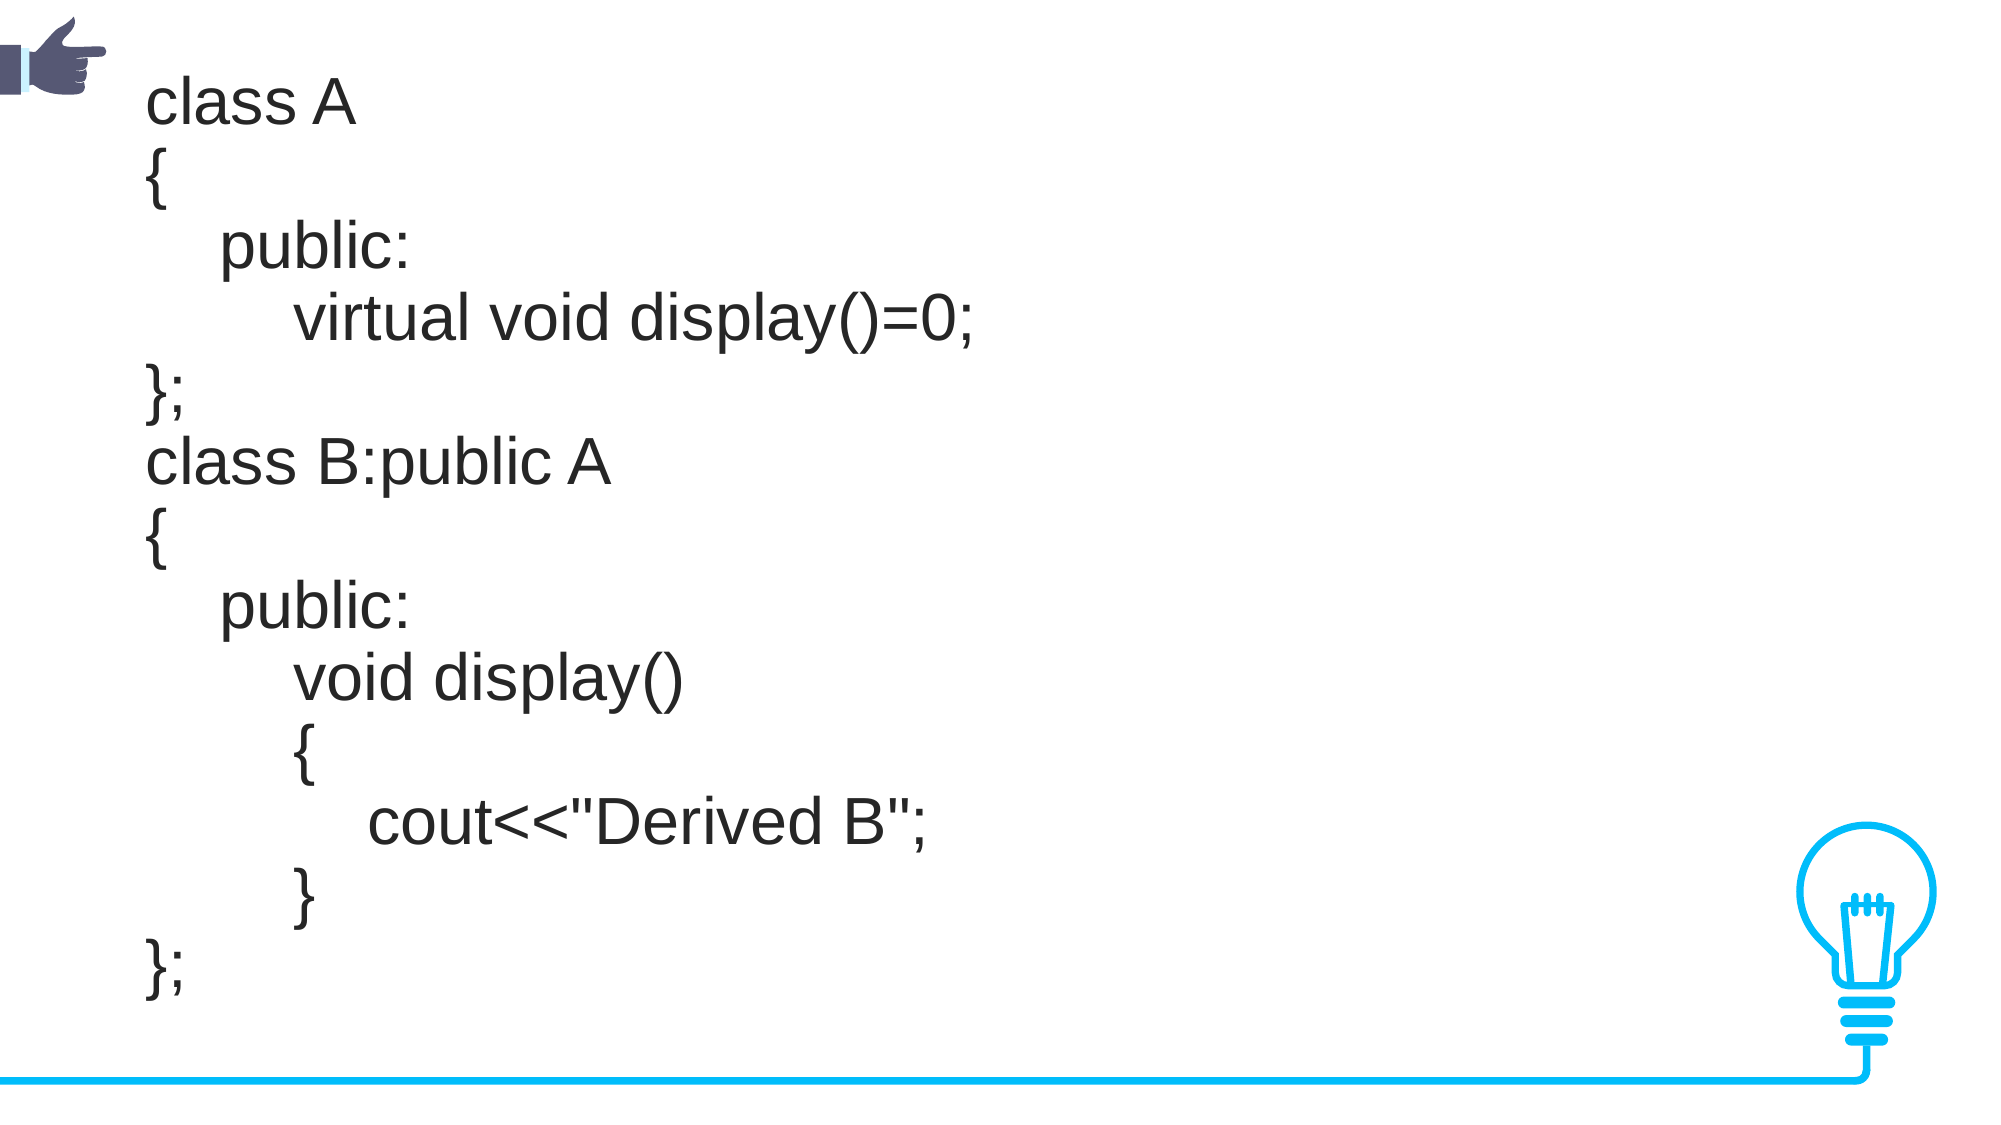

class A
{
    public:
        virtual void display()=0;
};
class B:public A
{
    public:
        void display()
        {
            cout<<"Derived B";
        }
};